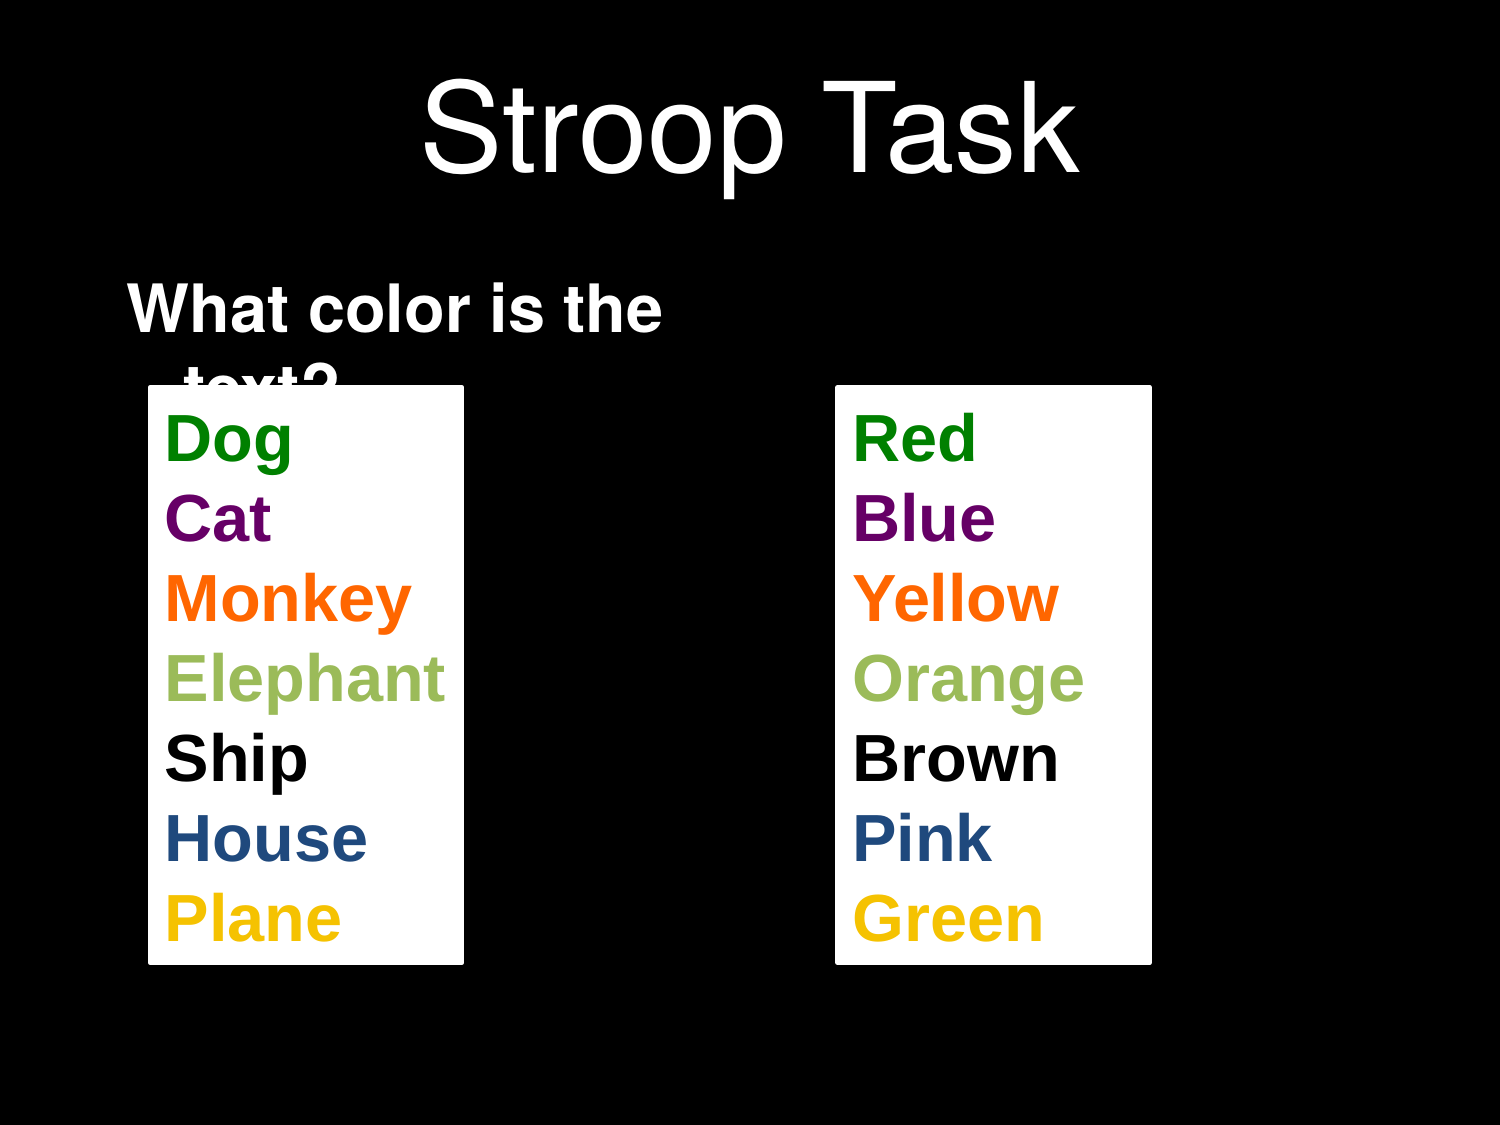

# Stroop Task
What color is the text?

Dog
Cat
Monkey
Elephant
Ship
House
Plane
Red
Blue
Yellow
Orange
Brown
Pink
Green